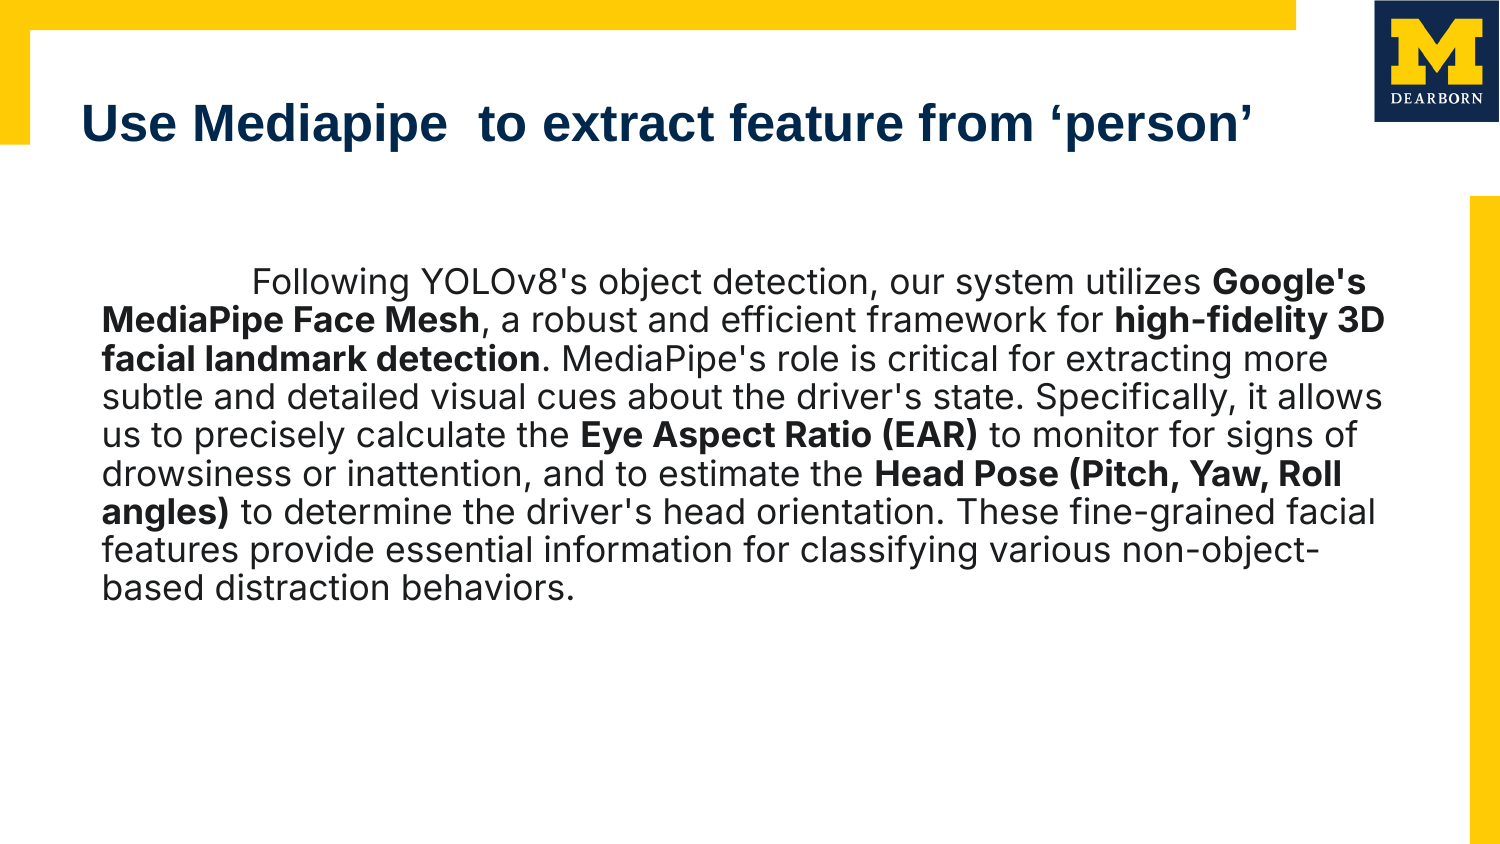

# Use Mediapipe  to extract feature from ‘person’
	Following YOLOv8's object detection, our system utilizes Google's MediaPipe Face Mesh, a robust and efficient framework for high-fidelity 3D facial landmark detection. MediaPipe's role is critical for extracting more subtle and detailed visual cues about the driver's state. Specifically, it allows us to precisely calculate the Eye Aspect Ratio (EAR) to monitor for signs of drowsiness or inattention, and to estimate the Head Pose (Pitch, Yaw, Roll angles) to determine the driver's head orientation. These fine-grained facial features provide essential information for classifying various non-object-based distraction behaviors.